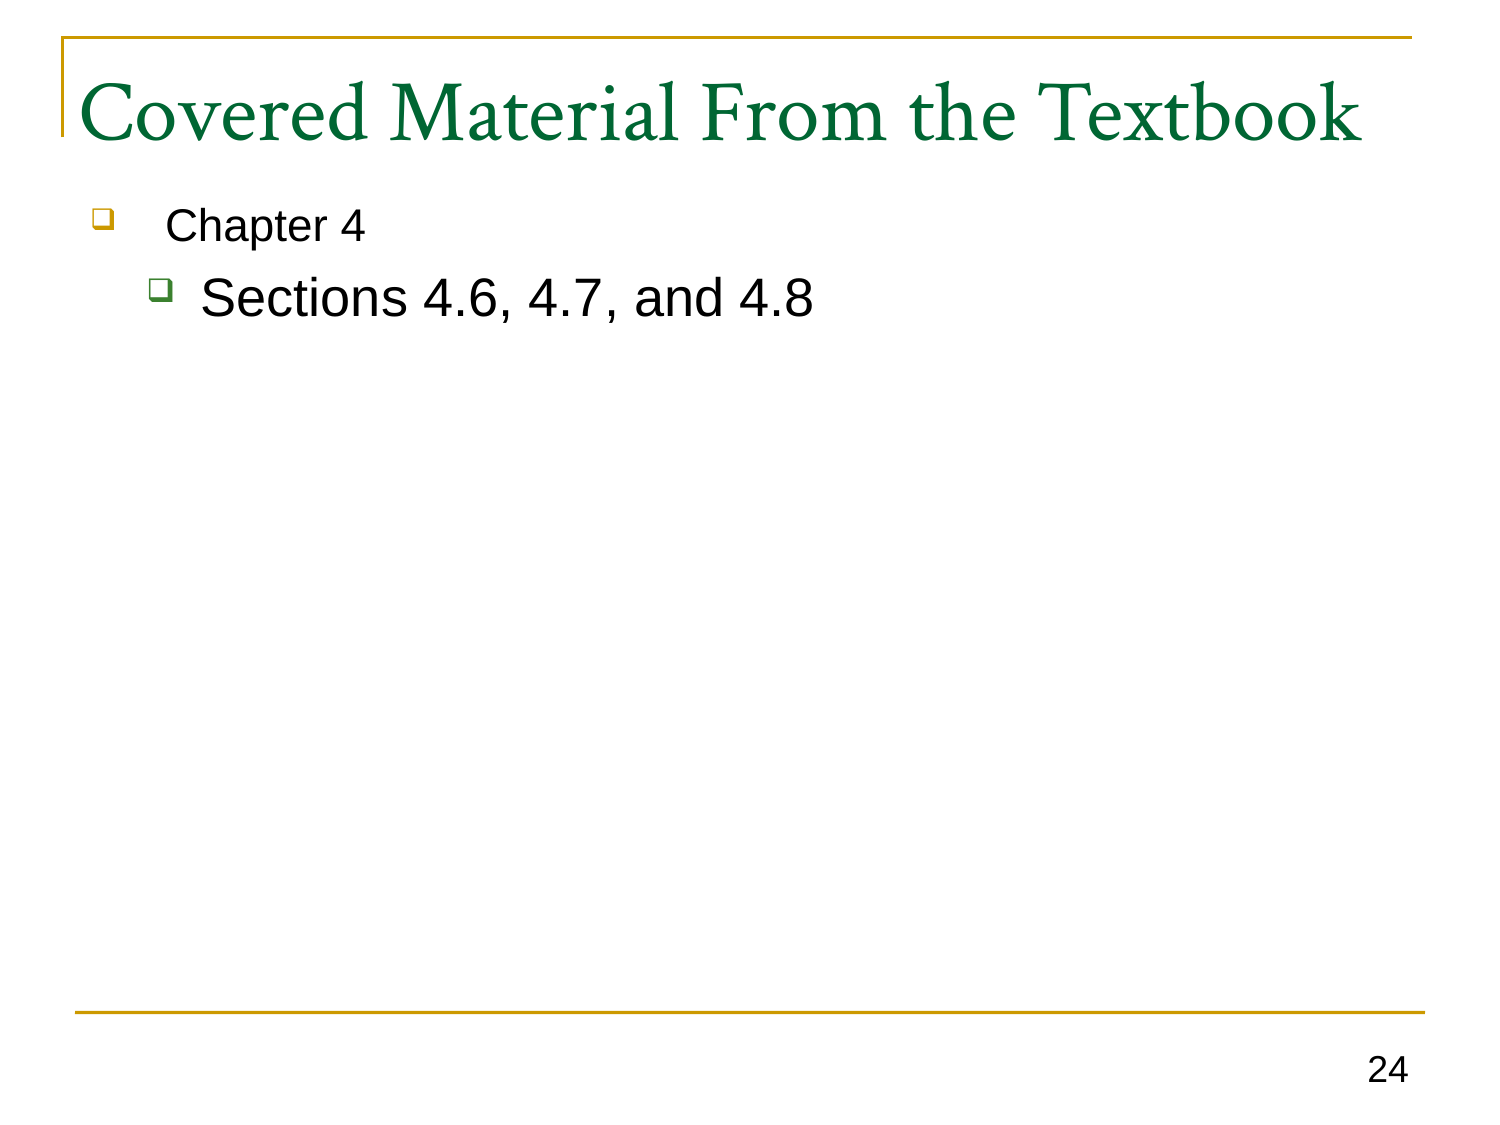

# Covered Material From the Textbook
Chapter 4
Sections 4.6, 4.7, and 4.8
24